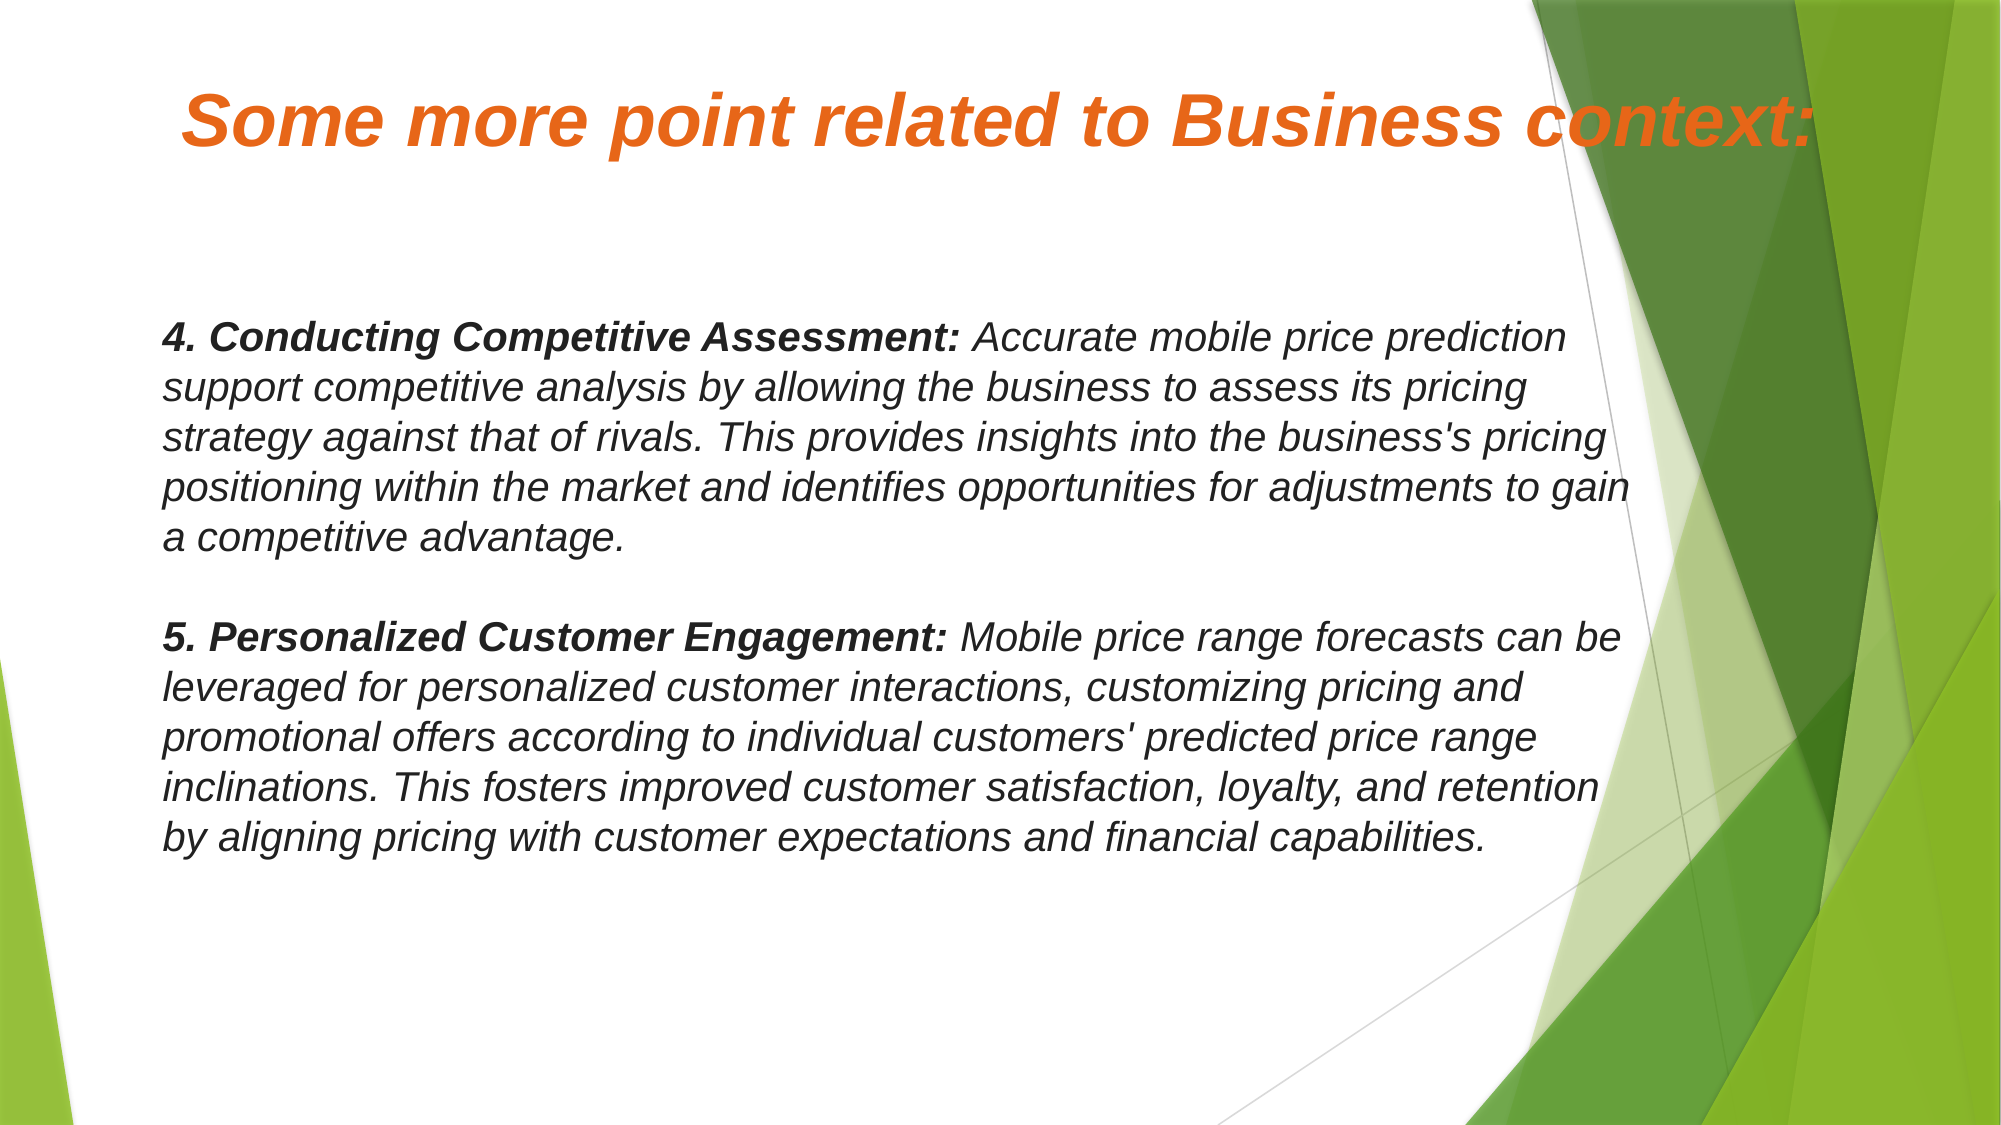

Some more point related to Business context:
4. Conducting Competitive Assessment: Accurate mobile price prediction support competitive analysis by allowing the business to assess its pricing strategy against that of rivals. This provides insights into the business's pricing positioning within the market and identifies opportunities for adjustments to gain a competitive advantage.

5. Personalized Customer Engagement: Mobile price range forecasts can be leveraged for personalized customer interactions, customizing pricing and promotional offers according to individual customers' predicted price range inclinations. This fosters improved customer satisfaction, loyalty, and retention by aligning pricing with customer expectations and financial capabilities.